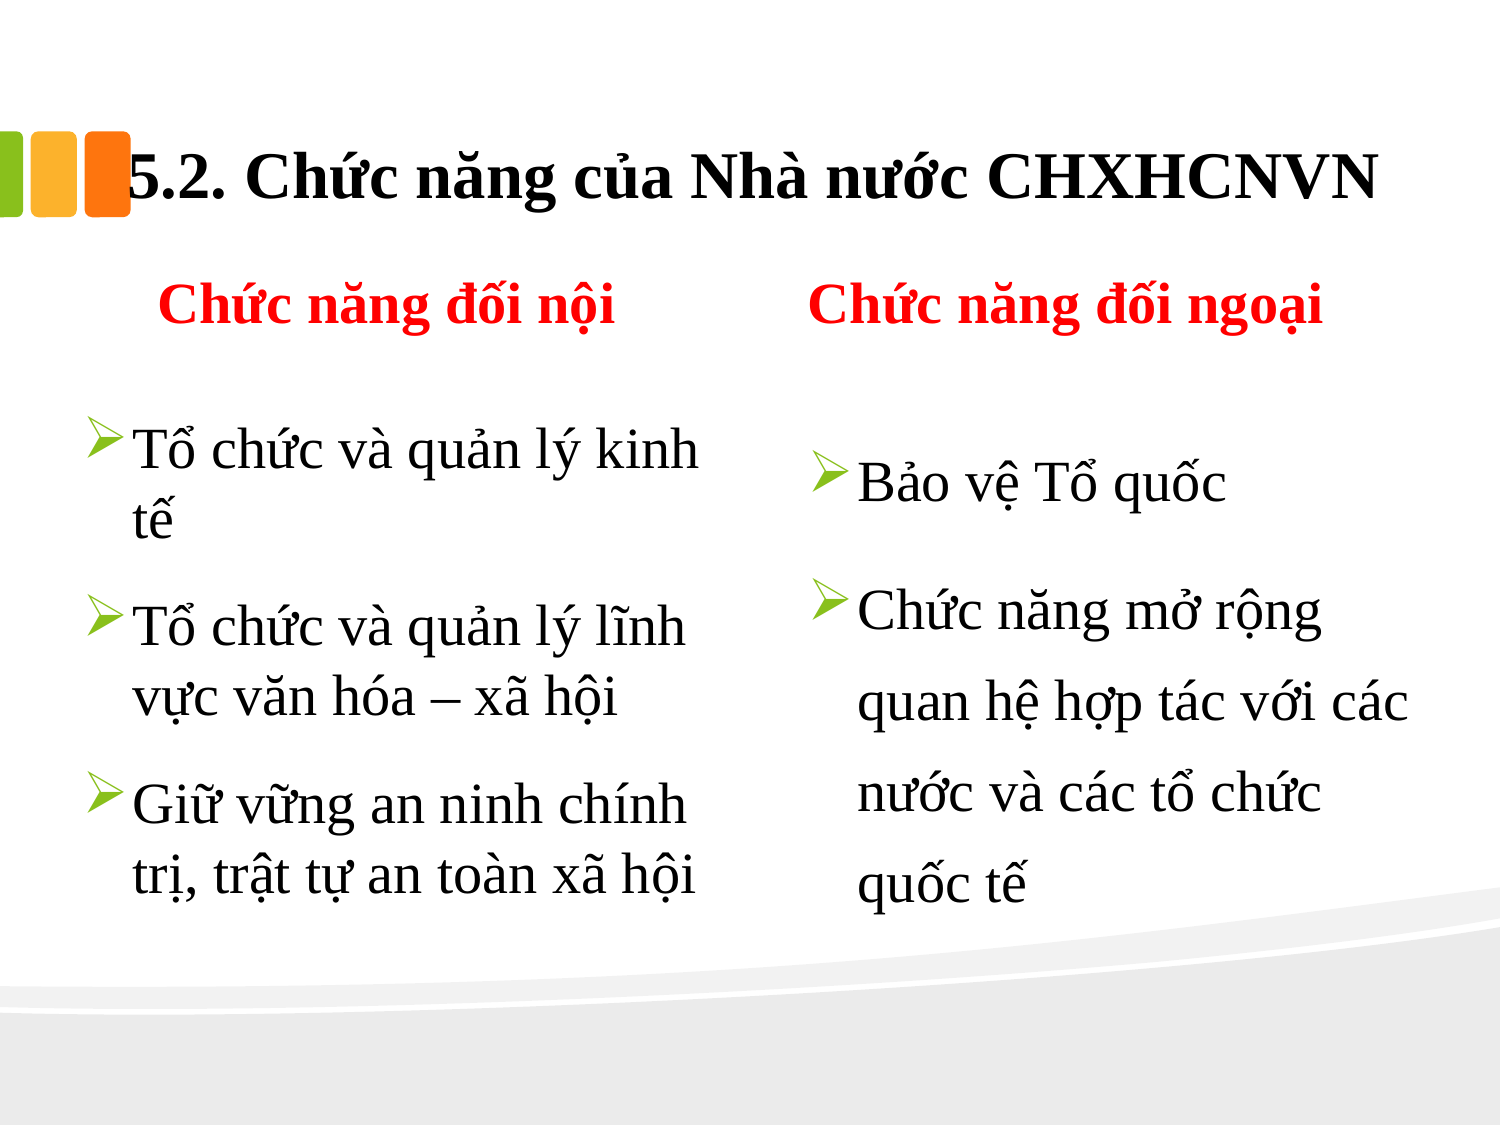

5.2. Chức năng của Nhà nước CHXHCNVN
Chức năng đối nội
Chức năng đối ngoại
Tổ chức và quản lý kinh tế
Tổ chức và quản lý lĩnh vực văn hóa – xã hội
Giữ vững an ninh chính trị, trật tự an toàn xã hội

Bảo vệ Tổ quốc
Chức năng mở rộng quan hệ hợp tác với các nước và các tổ chức quốc tế